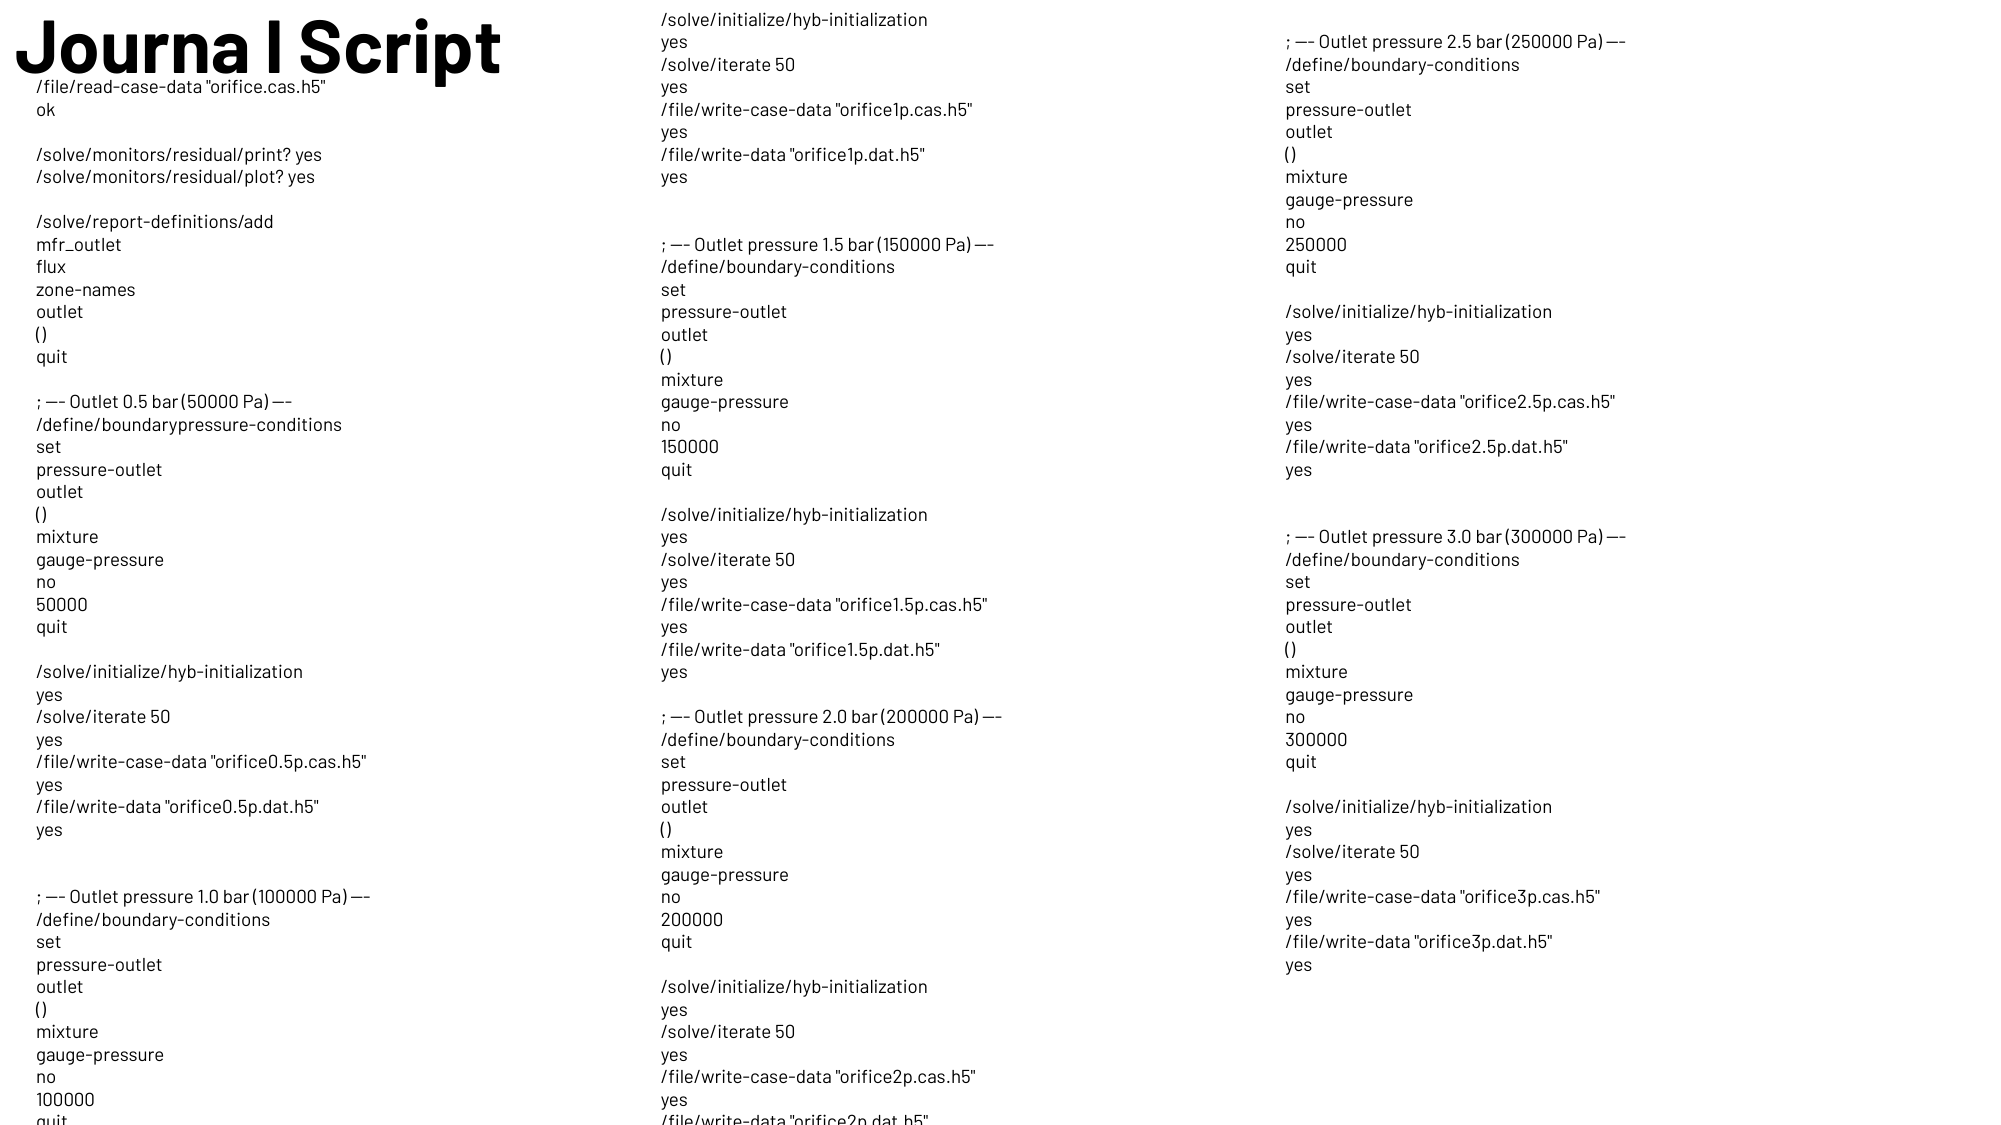

/file/read-case-data "orifice.cas.h5"
ok

/solve/monitors/residual/print? yes
/solve/monitors/residual/plot? yes

/solve/report-definitions/add
mfr_outlet
flux
zone-names
outlet
()
quit

; --- Outlet 0.5 bar (50000 Pa) ---
/define/boundarypressure-conditions
set
pressure-outlet
outlet
()
mixture
gauge-pressure
no
50000
quit

/solve/initialize/hyb-initialization
yes
/solve/iterate 50
yes
/file/write-case-data "orifice0.5p.cas.h5"
yes
/file/write-data "orifice0.5p.dat.h5"
yes

; --- Outlet pressure 1.0 bar (100000 Pa) ---
/define/boundary-conditions
set
pressure-outlet
outlet
()
mixture
gauge-pressure
no
100000
quit

/solve/initialize/hyb-initialization
yes
/solve/iterate 50
yes
/file/write-case-data "orifice1p.cas.h5"
yes
/file/write-data "orifice1p.dat.h5"
yes

; --- Outlet pressure 1.5 bar (150000 Pa) ---
/define/boundary-conditions
set
pressure-outlet
outlet
()
mixture
gauge-pressure
no
150000
quit

/solve/initialize/hyb-initialization
yes
/solve/iterate 50
yes
/file/write-case-data "orifice1.5p.cas.h5"
yes
/file/write-data "orifice1.5p.dat.h5"
yes

; --- Outlet pressure 2.0 bar (200000 Pa) ---
/define/boundary-conditions
set
pressure-outlet
outlet
()
mixture
gauge-pressure
no
200000
quit

/solve/initialize/hyb-initialization
yes
/solve/iterate 50
yes
/file/write-case-data "orifice2p.cas.h5"
yes
/file/write-data "orifice2p.dat.h5"
yes

; --- Outlet pressure 2.5 bar (250000 Pa) ---
/define/boundary-conditions
set
pressure-outlet
outlet
()
mixture
gauge-pressure
no
250000
quit

/solve/initialize/hyb-initialization
yes
/solve/iterate 50
yes
/file/write-case-data "orifice2.5p.cas.h5"
yes
/file/write-data "orifice2.5p.dat.h5"
yes

; --- Outlet pressure 3.0 bar (300000 Pa) ---
/define/boundary-conditions
set
pressure-outlet
outlet
()
mixture
gauge-pressure
no
300000
quit

/solve/initialize/hyb-initialization
yes
/solve/iterate 50
yes
/file/write-case-data "orifice3p.cas.h5"
yes
/file/write-data "orifice3p.dat.h5"
yes

Journal Script